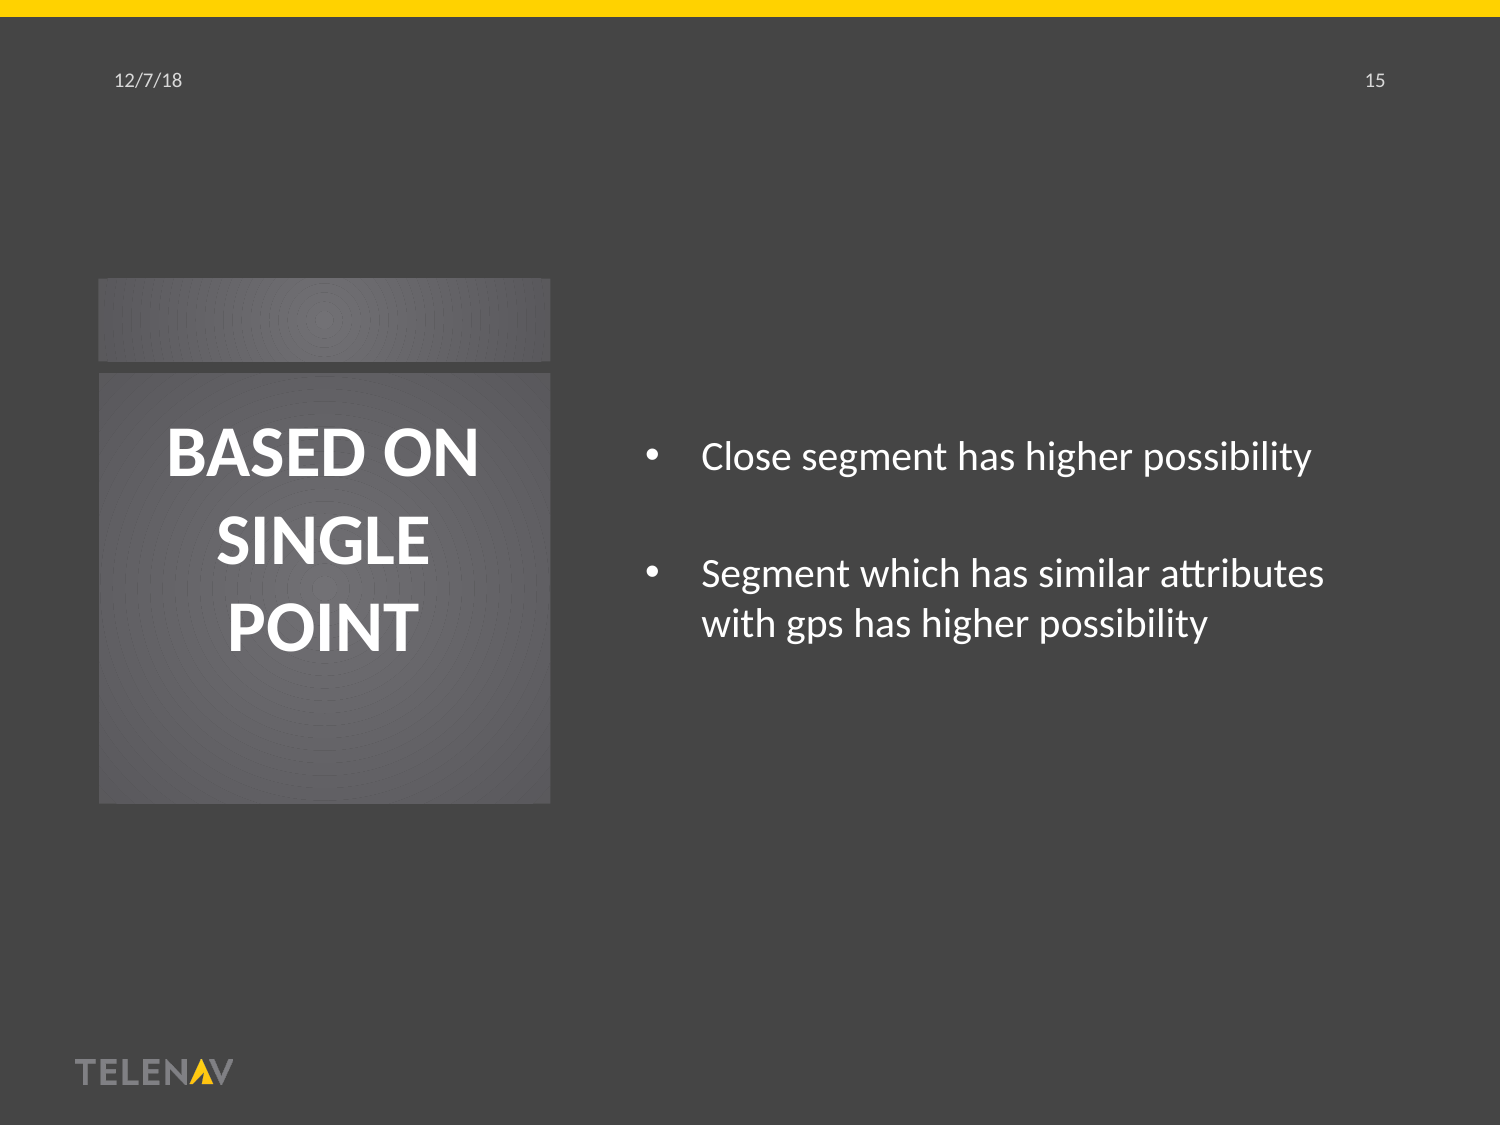

12/7/18
15
Close segment has higher possibility

Segment which has similar attributes with gps has higher possibility

# Based on single point